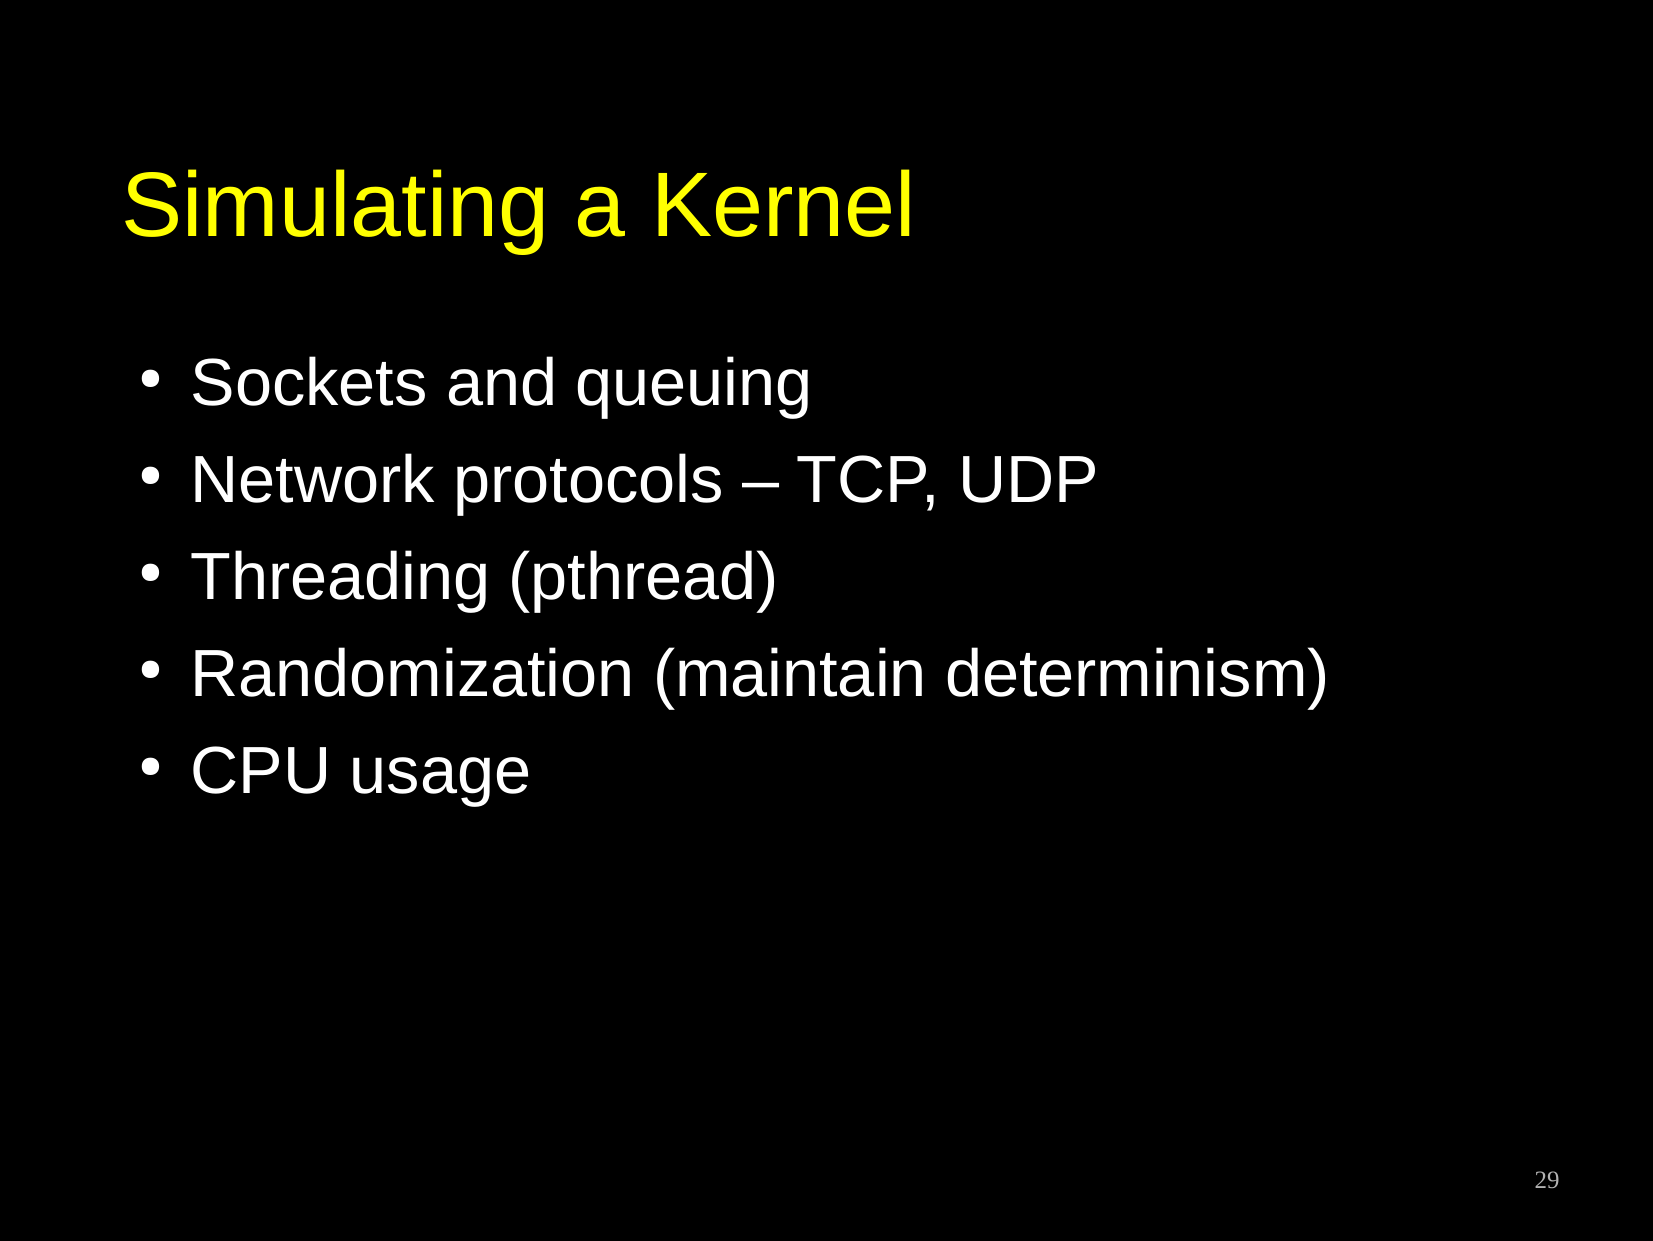

# Simulating a Kernel
Sockets and queuing
Network protocols – TCP, UDP
Threading (pthread)
Randomization (maintain determinism)
CPU usage

29